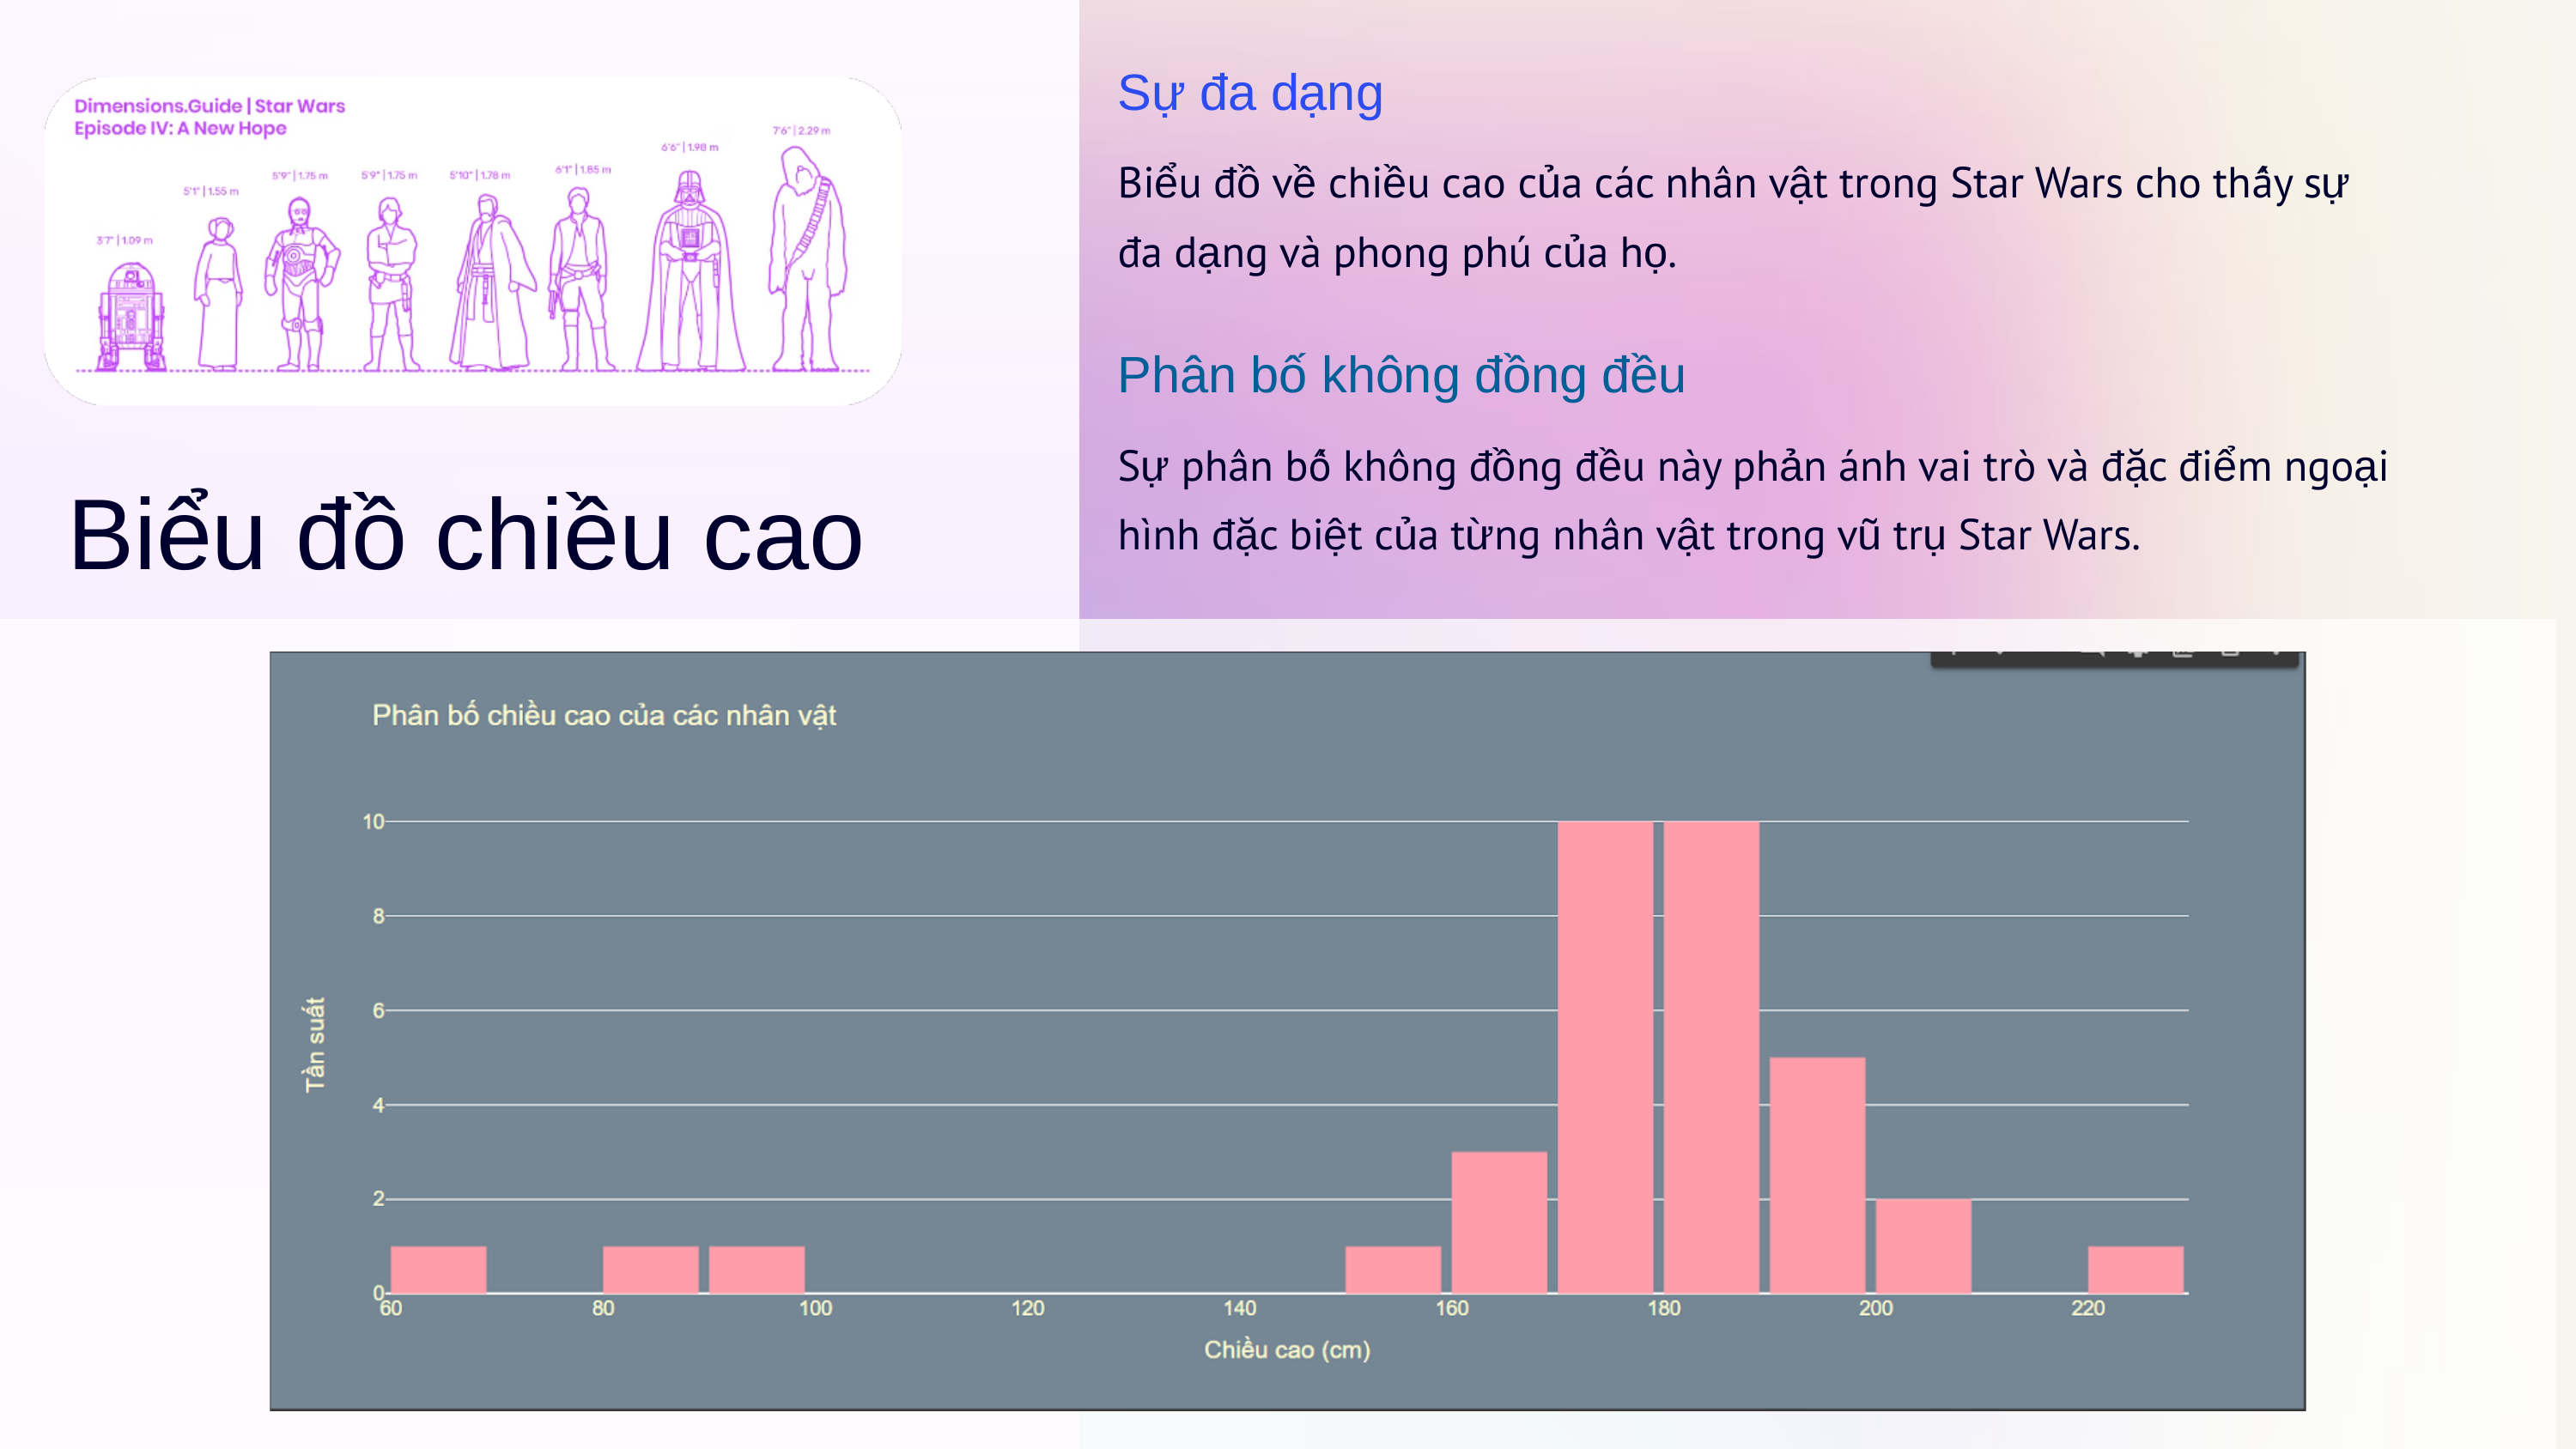

Sự đa dạng
Biểu đồ về chiều cao của các nhân vật trong Star Wars cho thấy sự đa dạng và phong phú của họ.

Phân bố không đồng đều
Sự phân bố không đồng đều này phản ánh vai trò và đặc điểm ngoại hình đặc biệt của từng nhân vật trong vũ trụ Star Wars.
Biểu đồ chiều cao